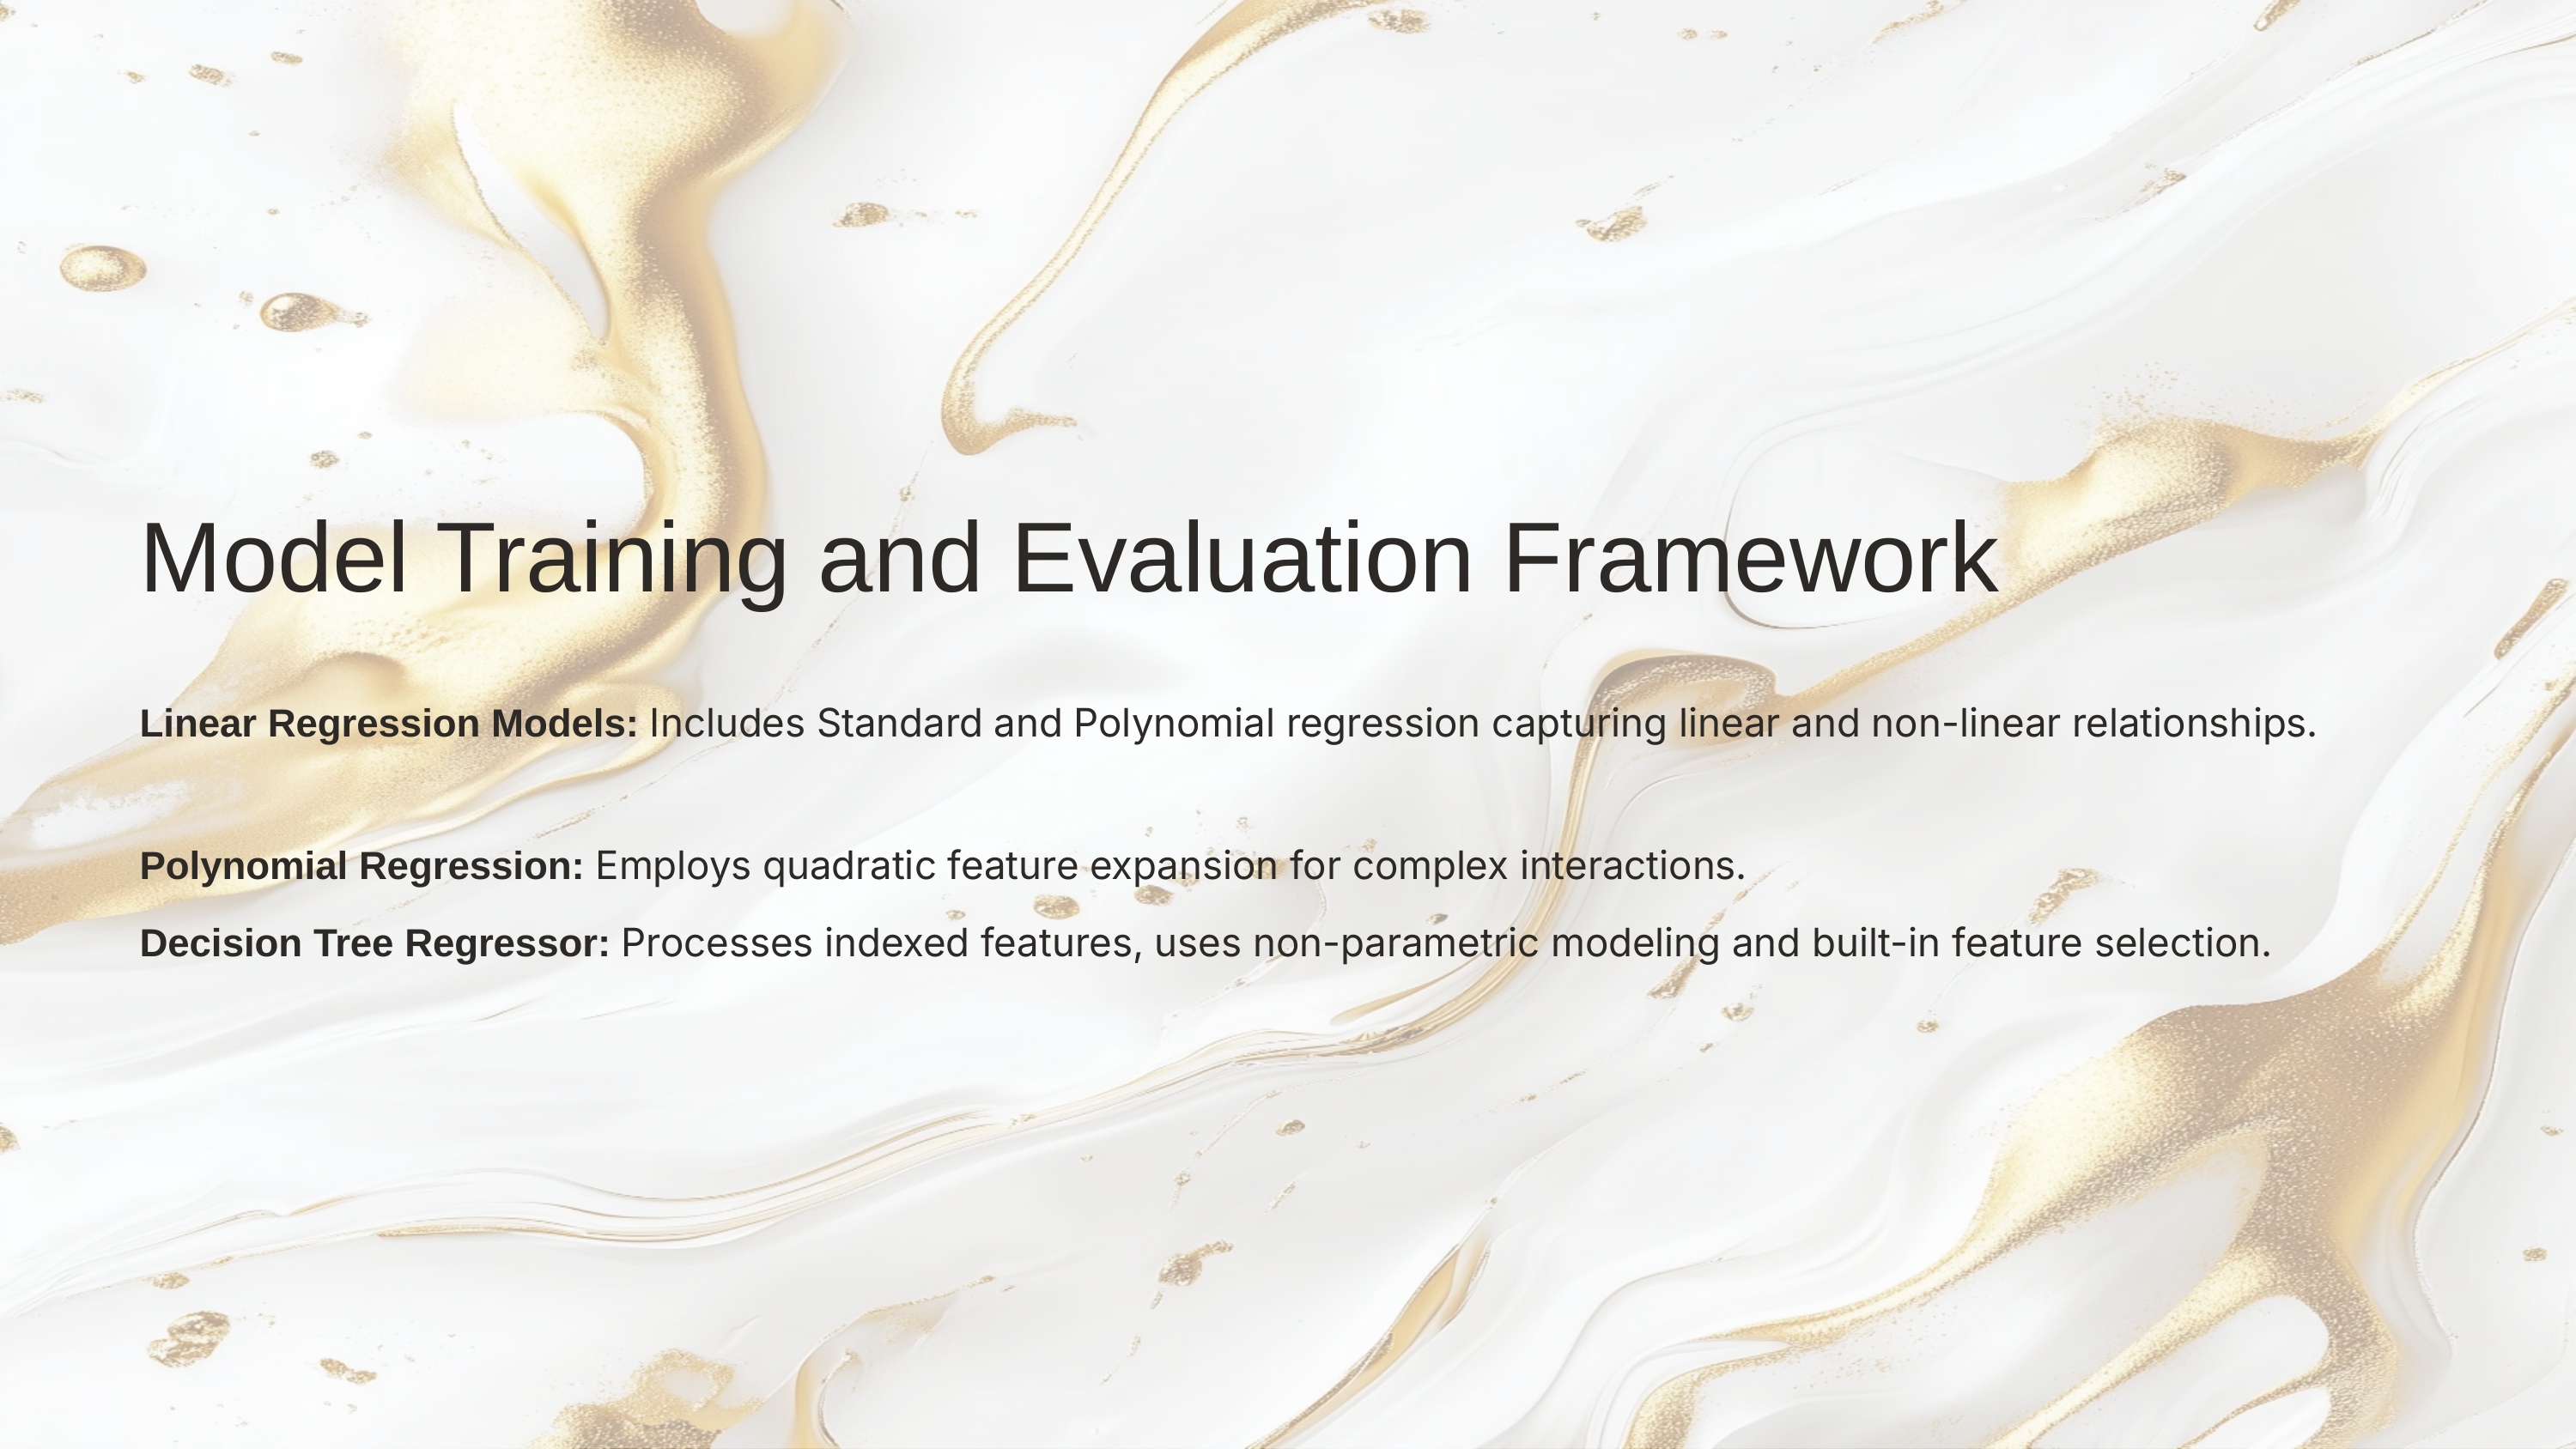

Model Training and Evaluation Framework

Linear Regression Models: Includes Standard and Polynomial regression capturing linear and non-linear relationships.

Polynomial Regression: Employs quadratic feature expansion for complex interactions.

Decision Tree Regressor: Processes indexed features, uses non-parametric modeling and built-in feature selection.